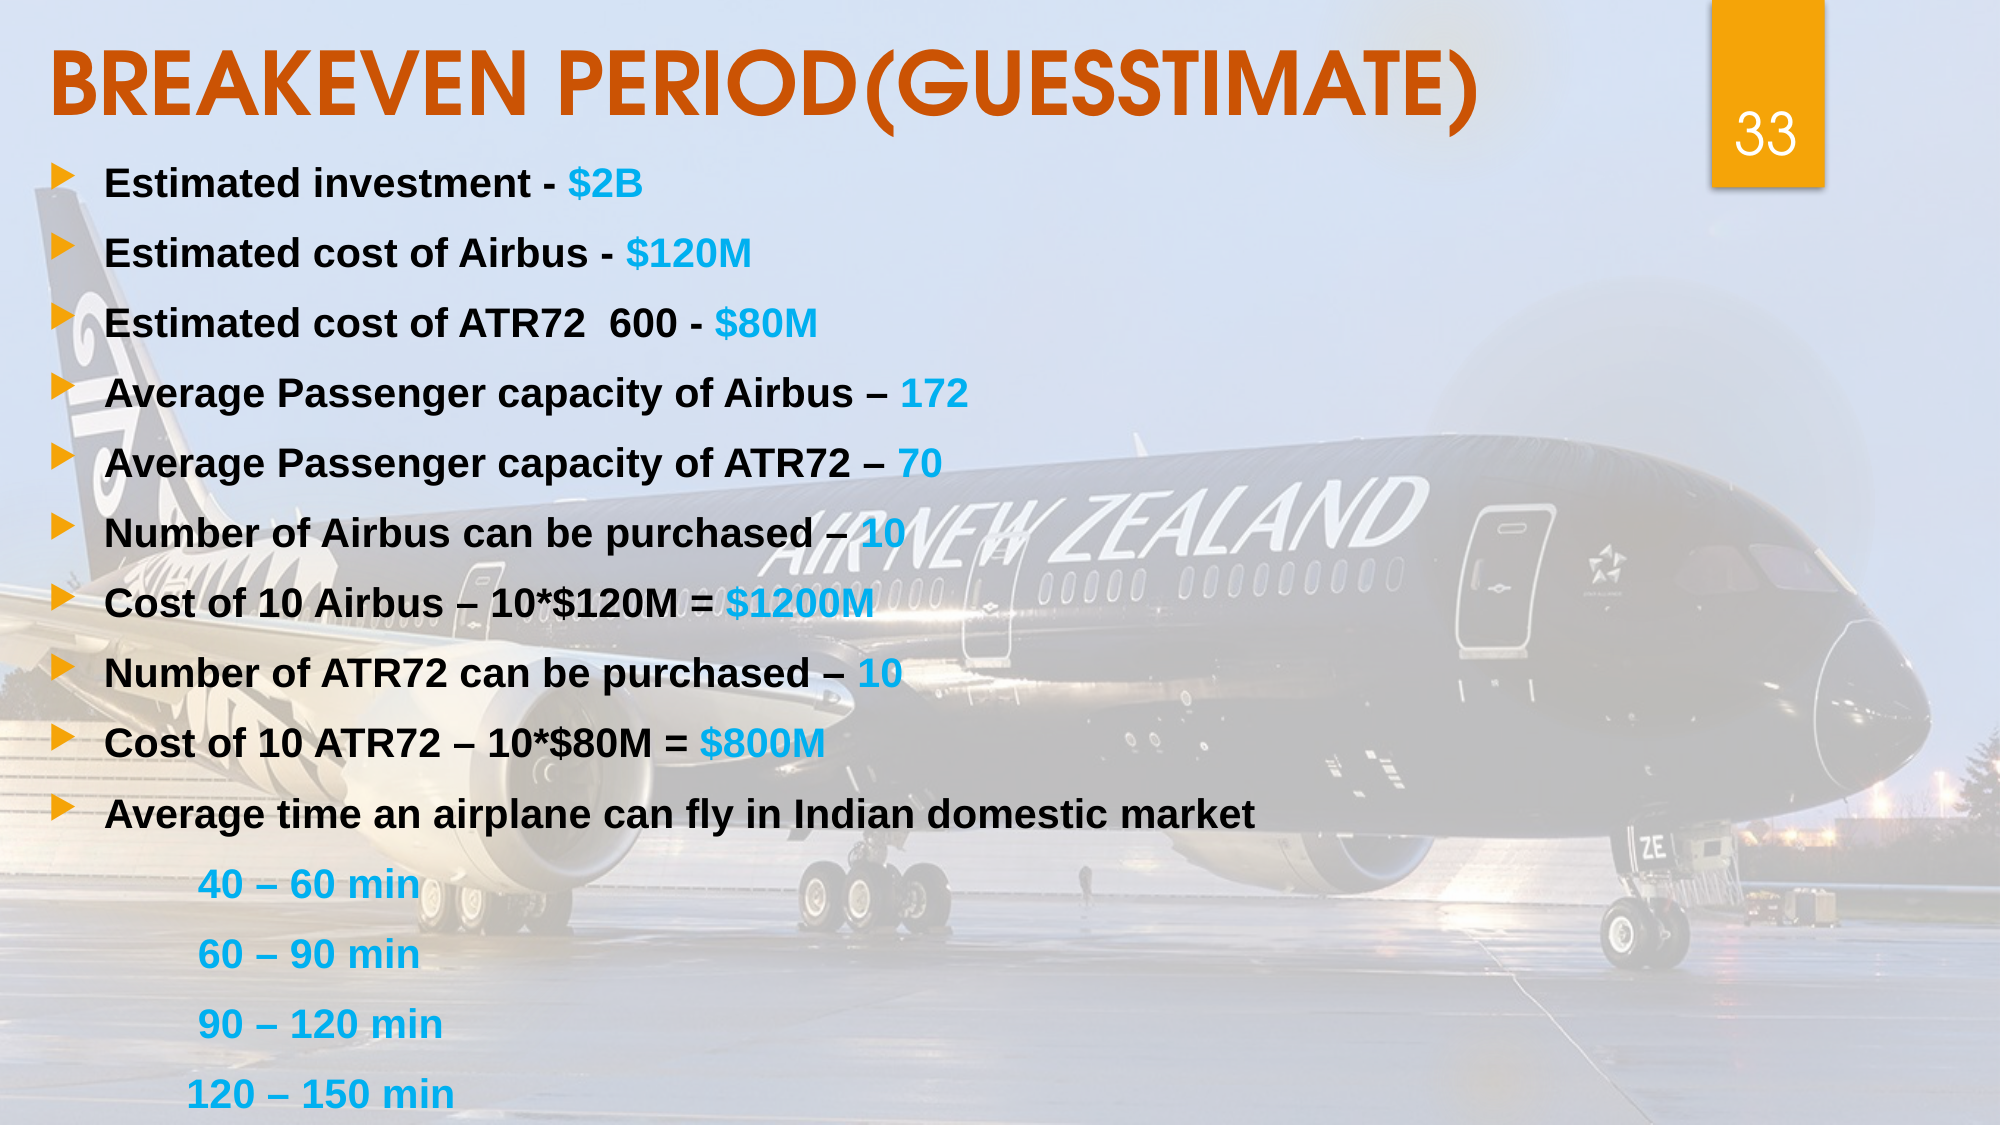

# BREAKEVEN PERIOD(GUESSTIMATE)
33
Estimated investment - $2B
Estimated cost of Airbus - $120M
Estimated cost of ATR72  600 - $80M
Average Passenger capacity of Airbus – 172
Average Passenger capacity of ATR72 – 70
Number of Airbus can be purchased – 10
Cost of 10 Airbus – 10*$120M = $1200M
Number of ATR72 can be purchased – 10
Cost of 10 ATR72 – 10*$80M = $800M
Average time an airplane can fly in Indian domestic market
             40 – 60 min
             60 – 90 min
             90 – 120 min
            120 – 150 min